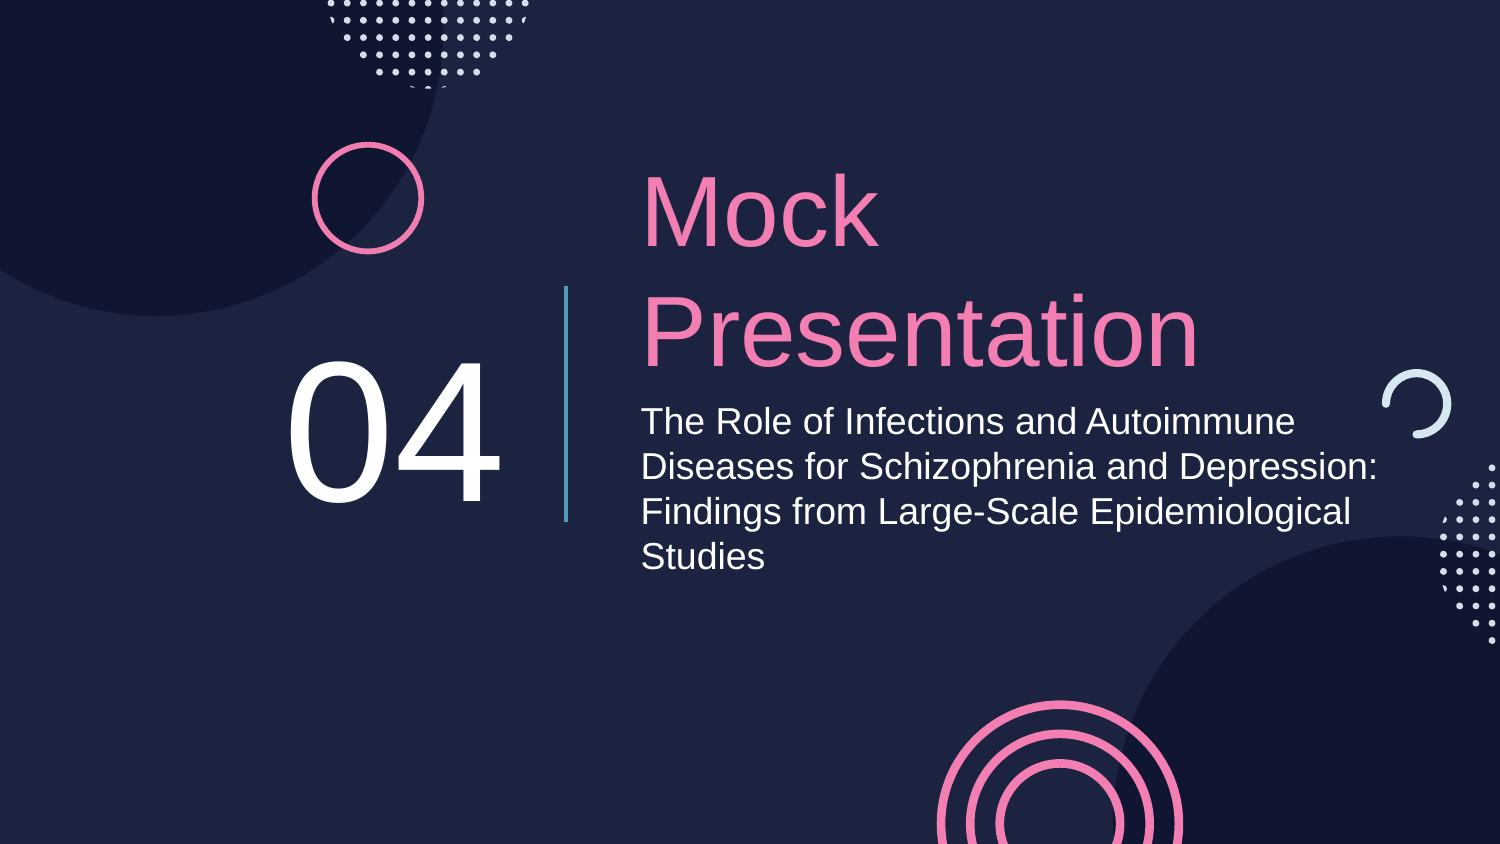

# Mock Presentation
04

The Role of Infections and Autoimmune Diseases for Schizophrenia and Depression: Findings from Large-Scale Epidemiological Studies